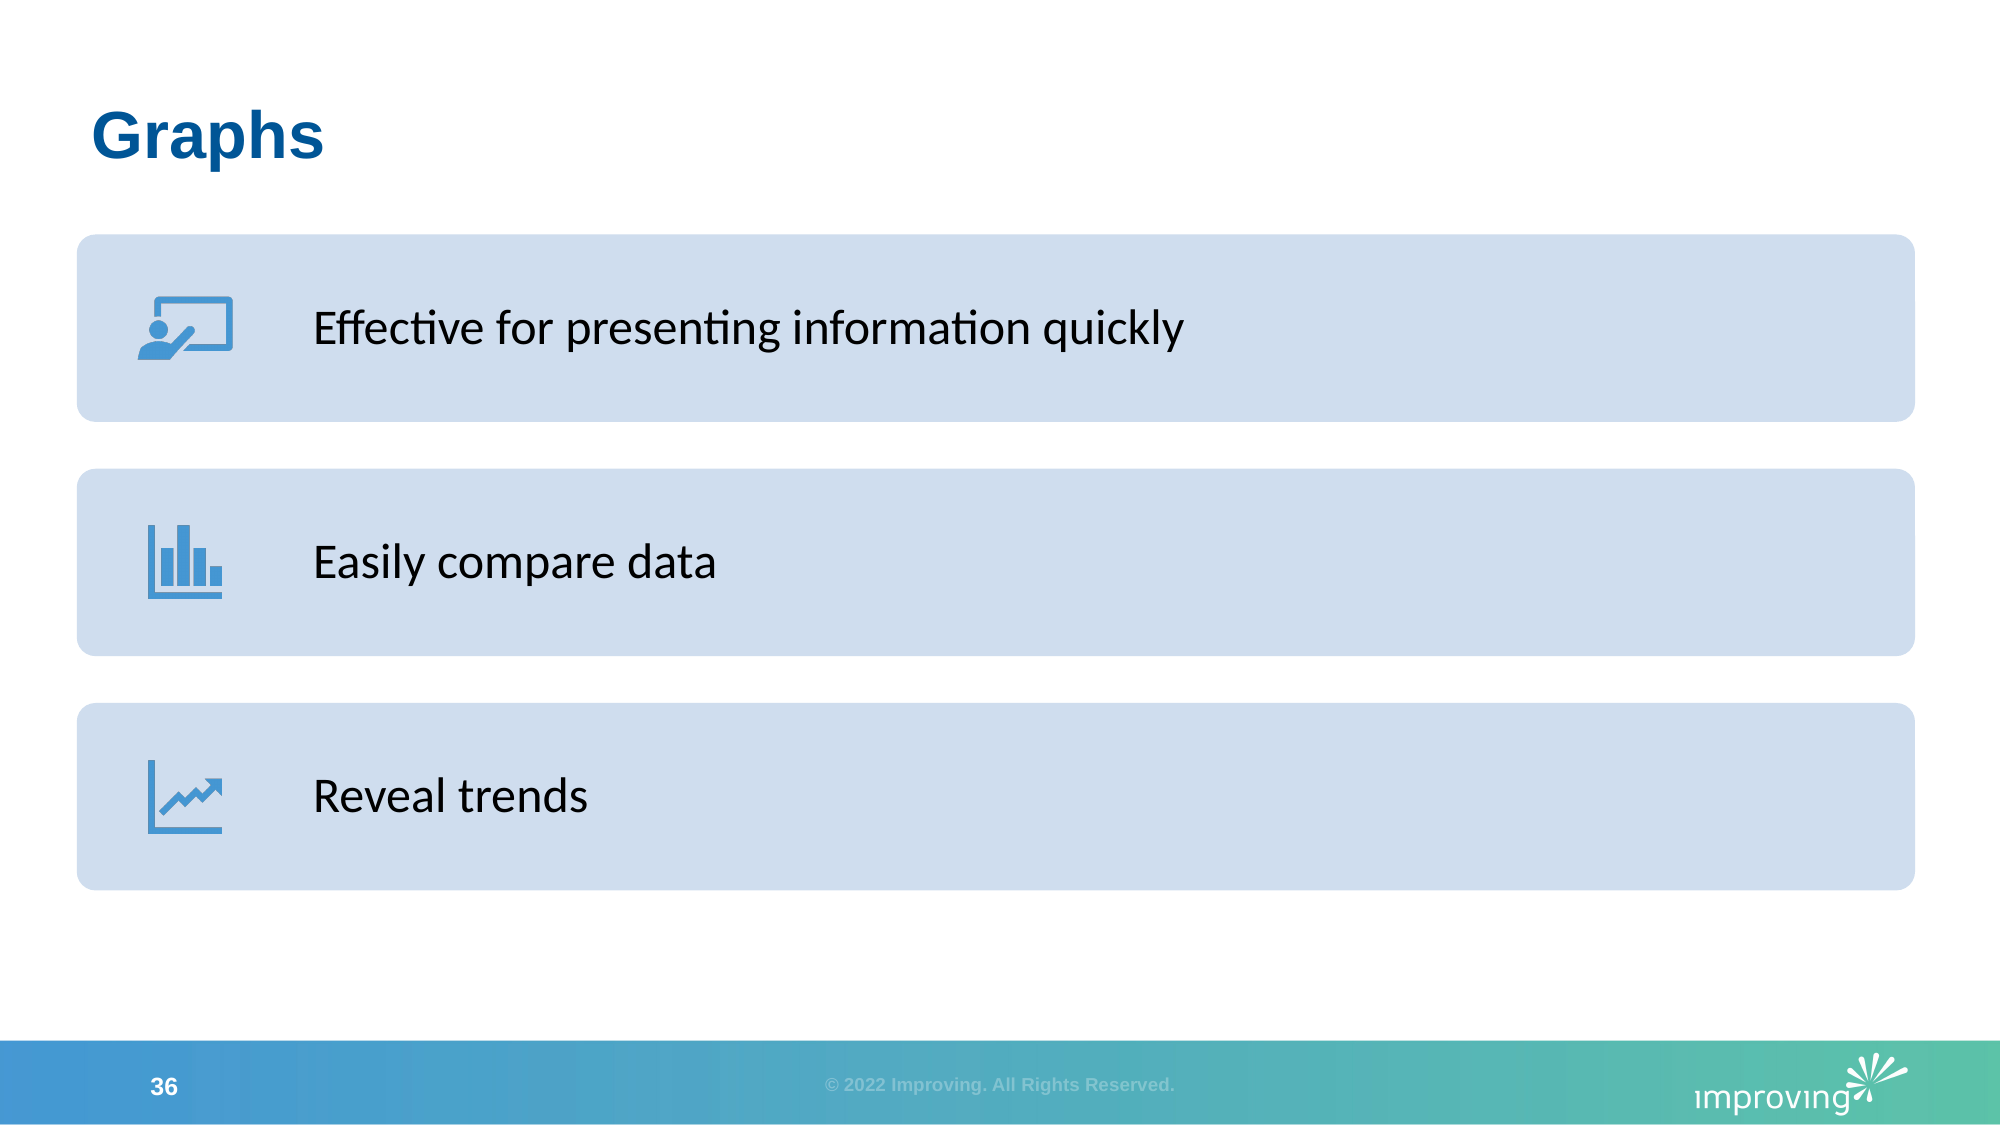

# Graphs
Effective for presenting information quickly
Easily compare data
Reveal trends